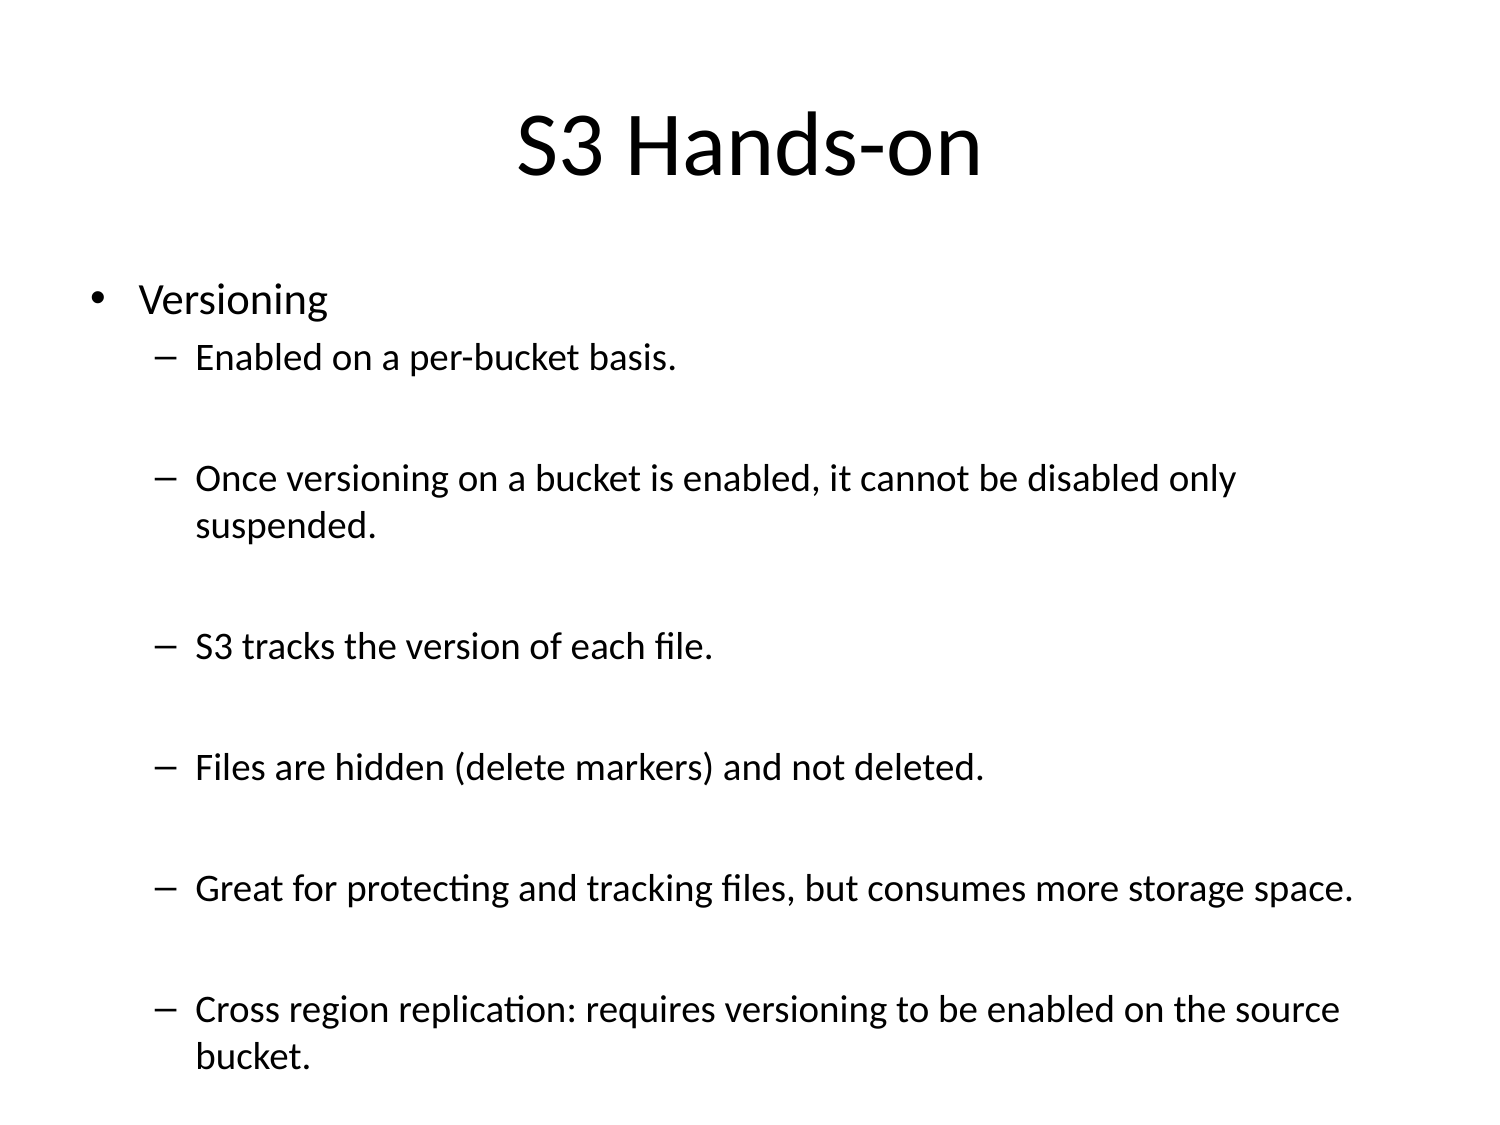

# S3 Hands-on
Versioning
Enabled on a per-bucket basis.

Once versioning on a bucket is enabled, it cannot be disabled only suspended.

S3 tracks the version of each file.

Files are hidden (delete markers) and not deleted.

Great for protecting and tracking files, but consumes more storage space.

Cross region replication: requires versioning to be enabled on the source bucket.